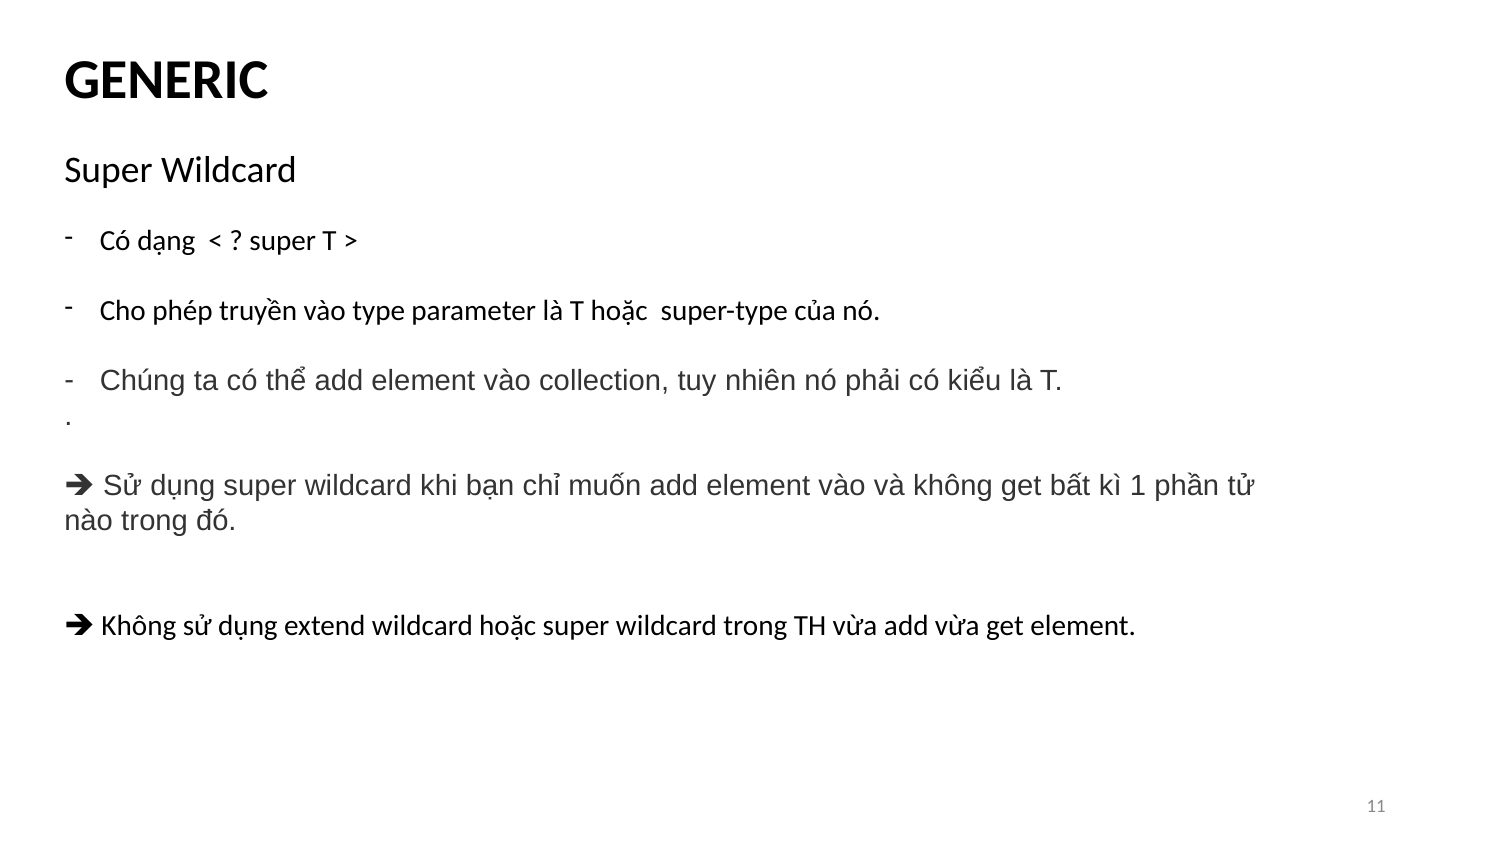

GENERIC
Super Wildcard
Có dạng  < ? super T >

Cho phép truyền vào type parameter là T hoặc  super-type của nó.

Chúng ta có thể add element vào collection, tuy nhiên nó phải có kiểu là T.
.

🡺 Sử dụng super wildcard khi bạn chỉ muốn add element vào và không get bất kì 1 phần tử nào trong đó.

🡺 Không sử dụng extend wildcard hoặc super wildcard trong TH vừa add vừa get element.

11